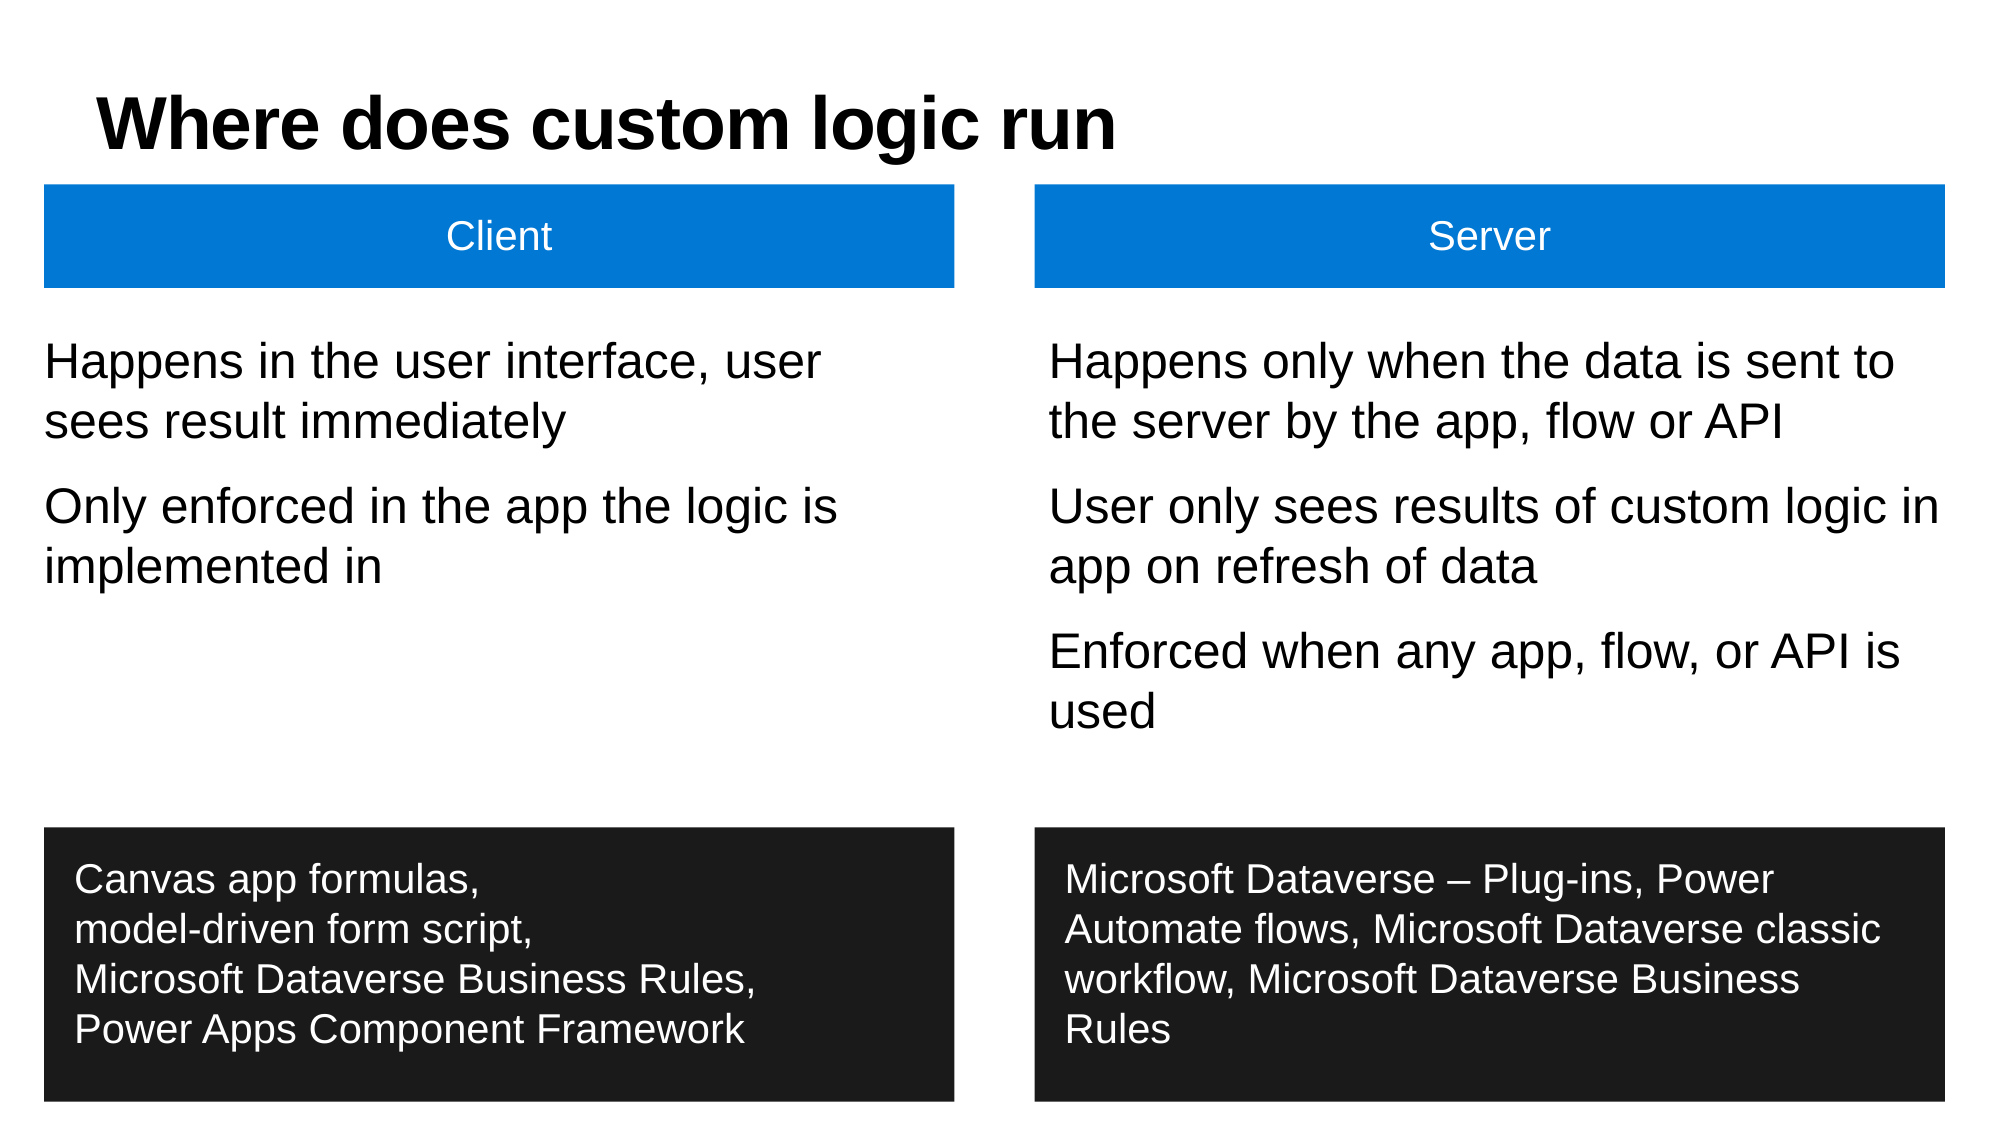

# Where does custom logic run
Server
Client
Happens in the user interface, user sees result immediately
Only enforced in the app the logic is implemented in

Happens only when the data is sent to the server by the app, flow or API
User only sees results of custom logic in app on refresh of data
Enforced when any app, flow, or API is used
Microsoft Dataverse – Plug-ins, Power Automate flows, Microsoft Dataverse classic workflow, Microsoft Dataverse Business Rules
Canvas app formulas,
model-driven form script,
Microsoft Dataverse Business Rules,
Power Apps Component Framework